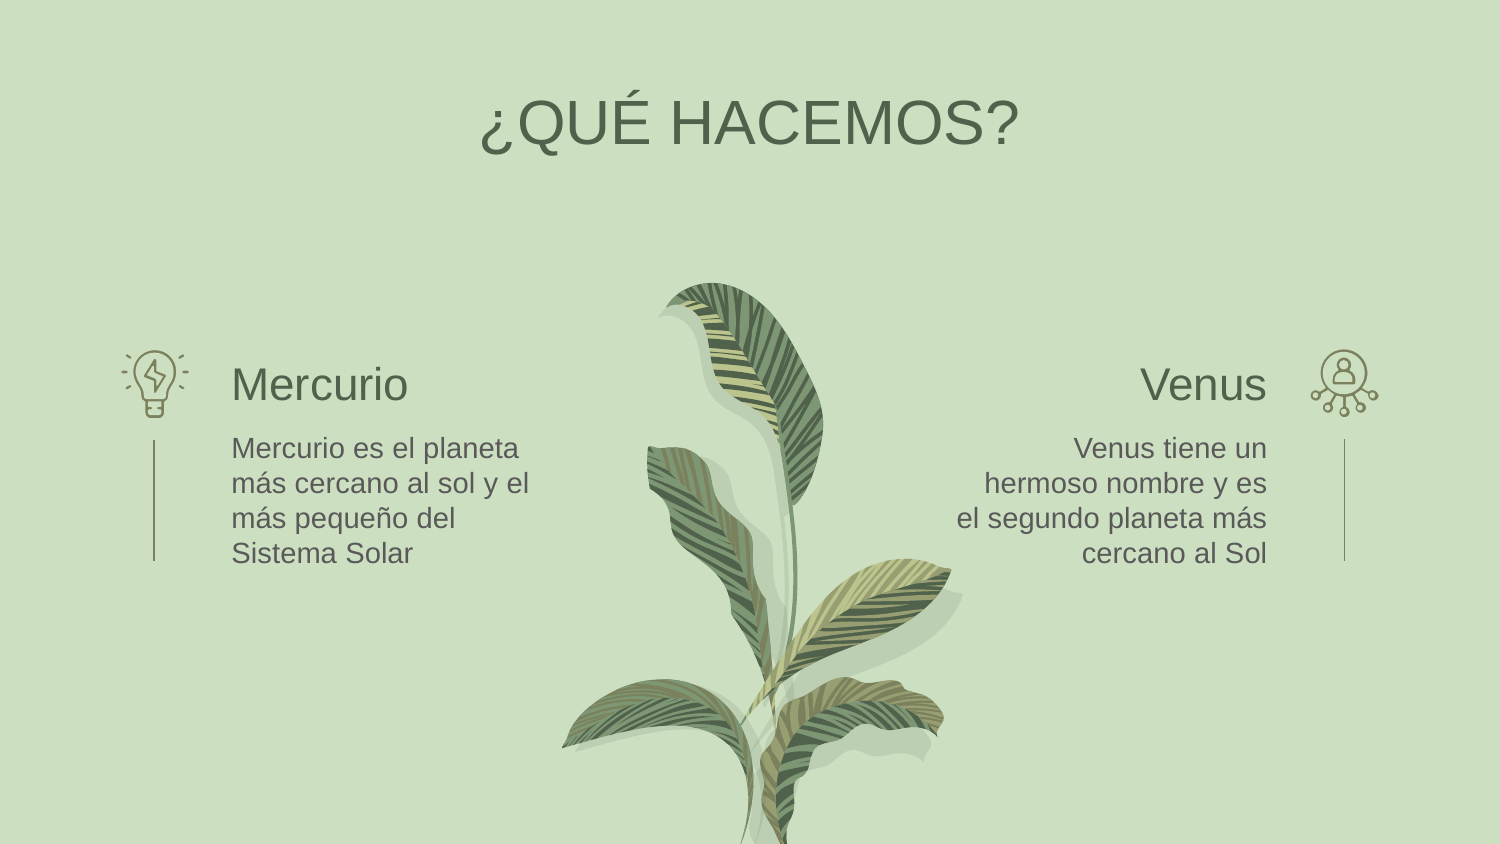

# ¿QUÉ HACEMOS?
Mercurio
Venus

Mercurio es el planeta más cercano al sol y el más pequeño del Sistema Solar
Venus tiene un hermoso nombre y es el segundo planeta más cercano al Sol